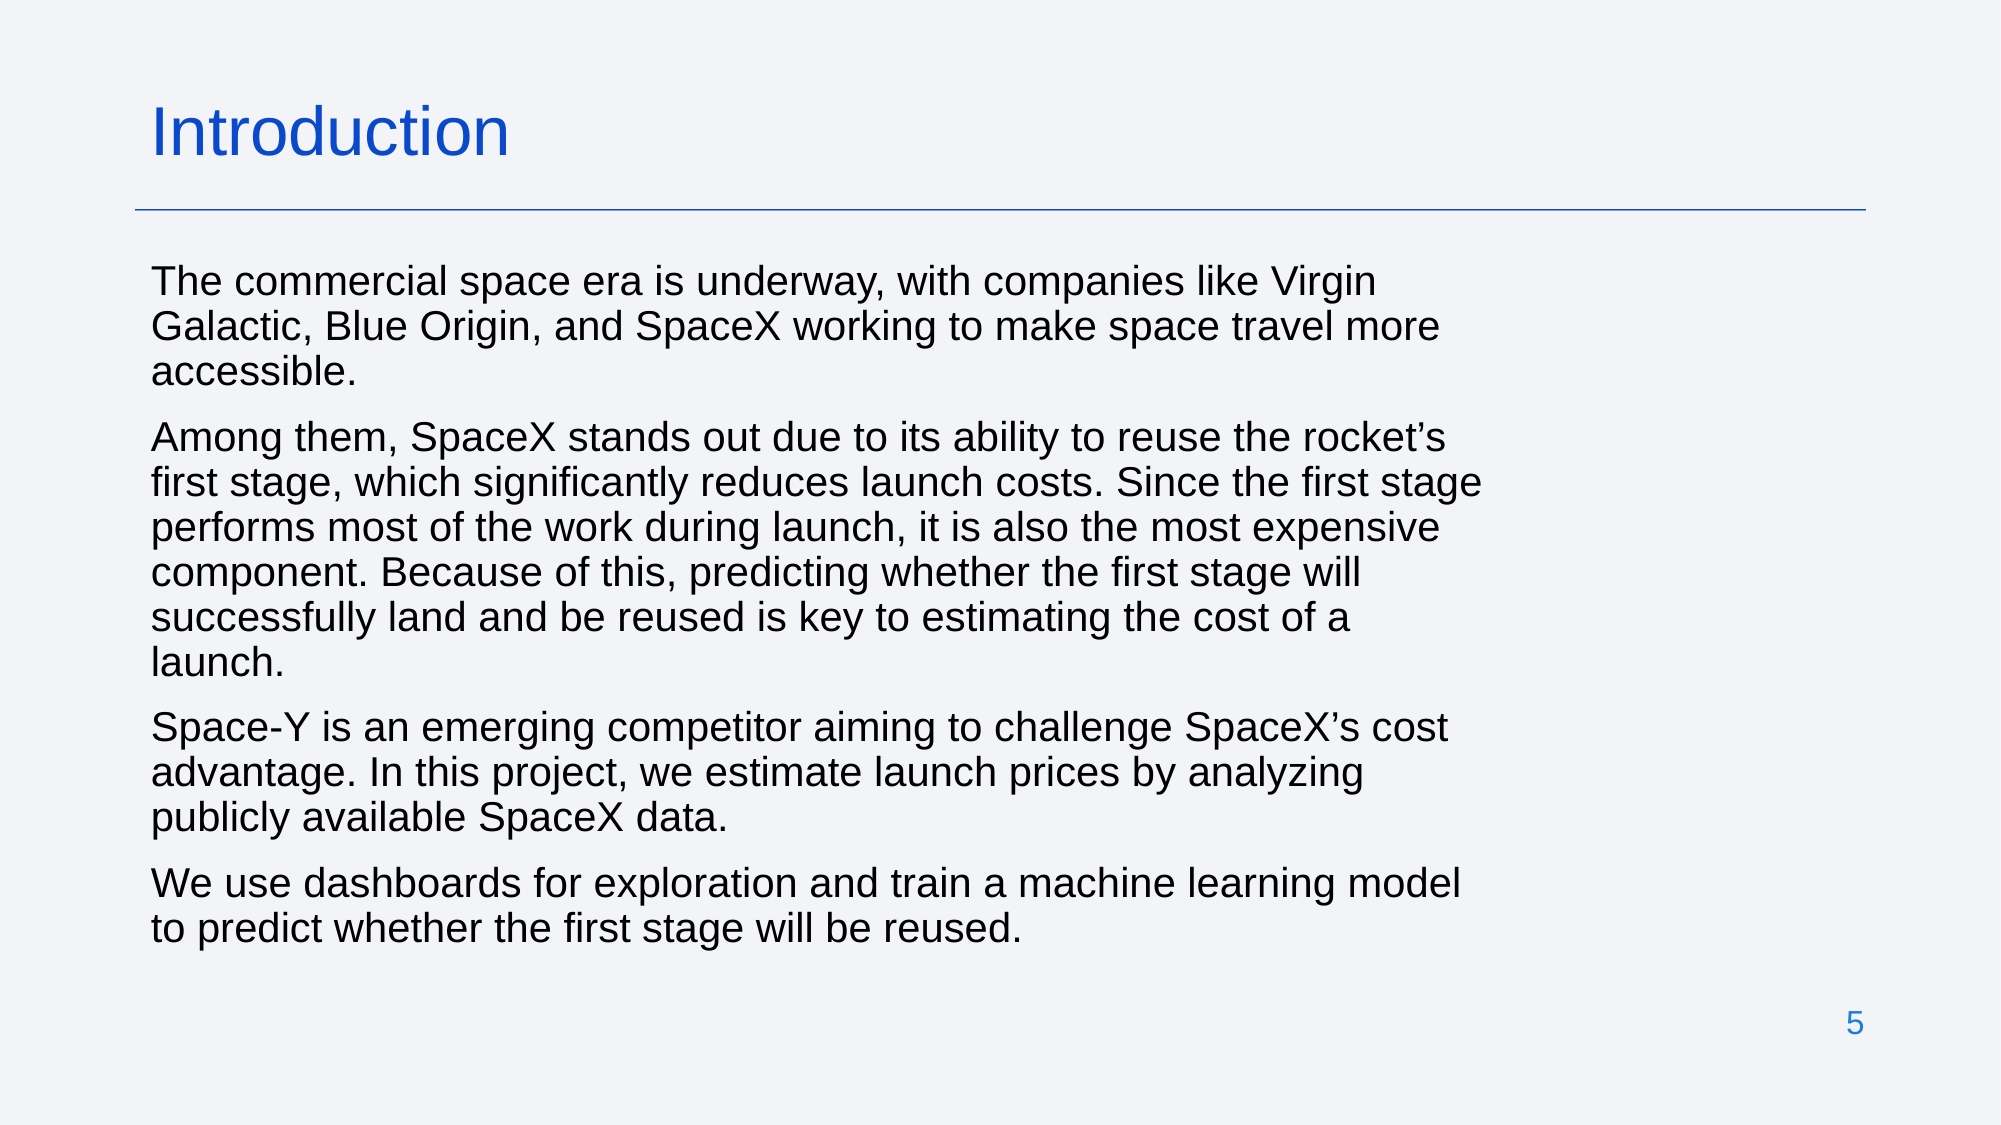

Introduction
The commercial space era is underway, with companies like Virgin Galactic, Blue Origin, and SpaceX working to make space travel more accessible.
Among them, SpaceX stands out due to its ability to reuse the rocket’s first stage, which significantly reduces launch costs. Since the first stage performs most of the work during launch, it is also the most expensive component. Because of this, predicting whether the first stage will successfully land and be reused is key to estimating the cost of a launch.
Space-Y is an emerging competitor aiming to challenge SpaceX’s cost advantage. In this project, we estimate launch prices by analyzing publicly available SpaceX data.
We use dashboards for exploration and train a machine learning model to predict whether the first stage will be reused.
5